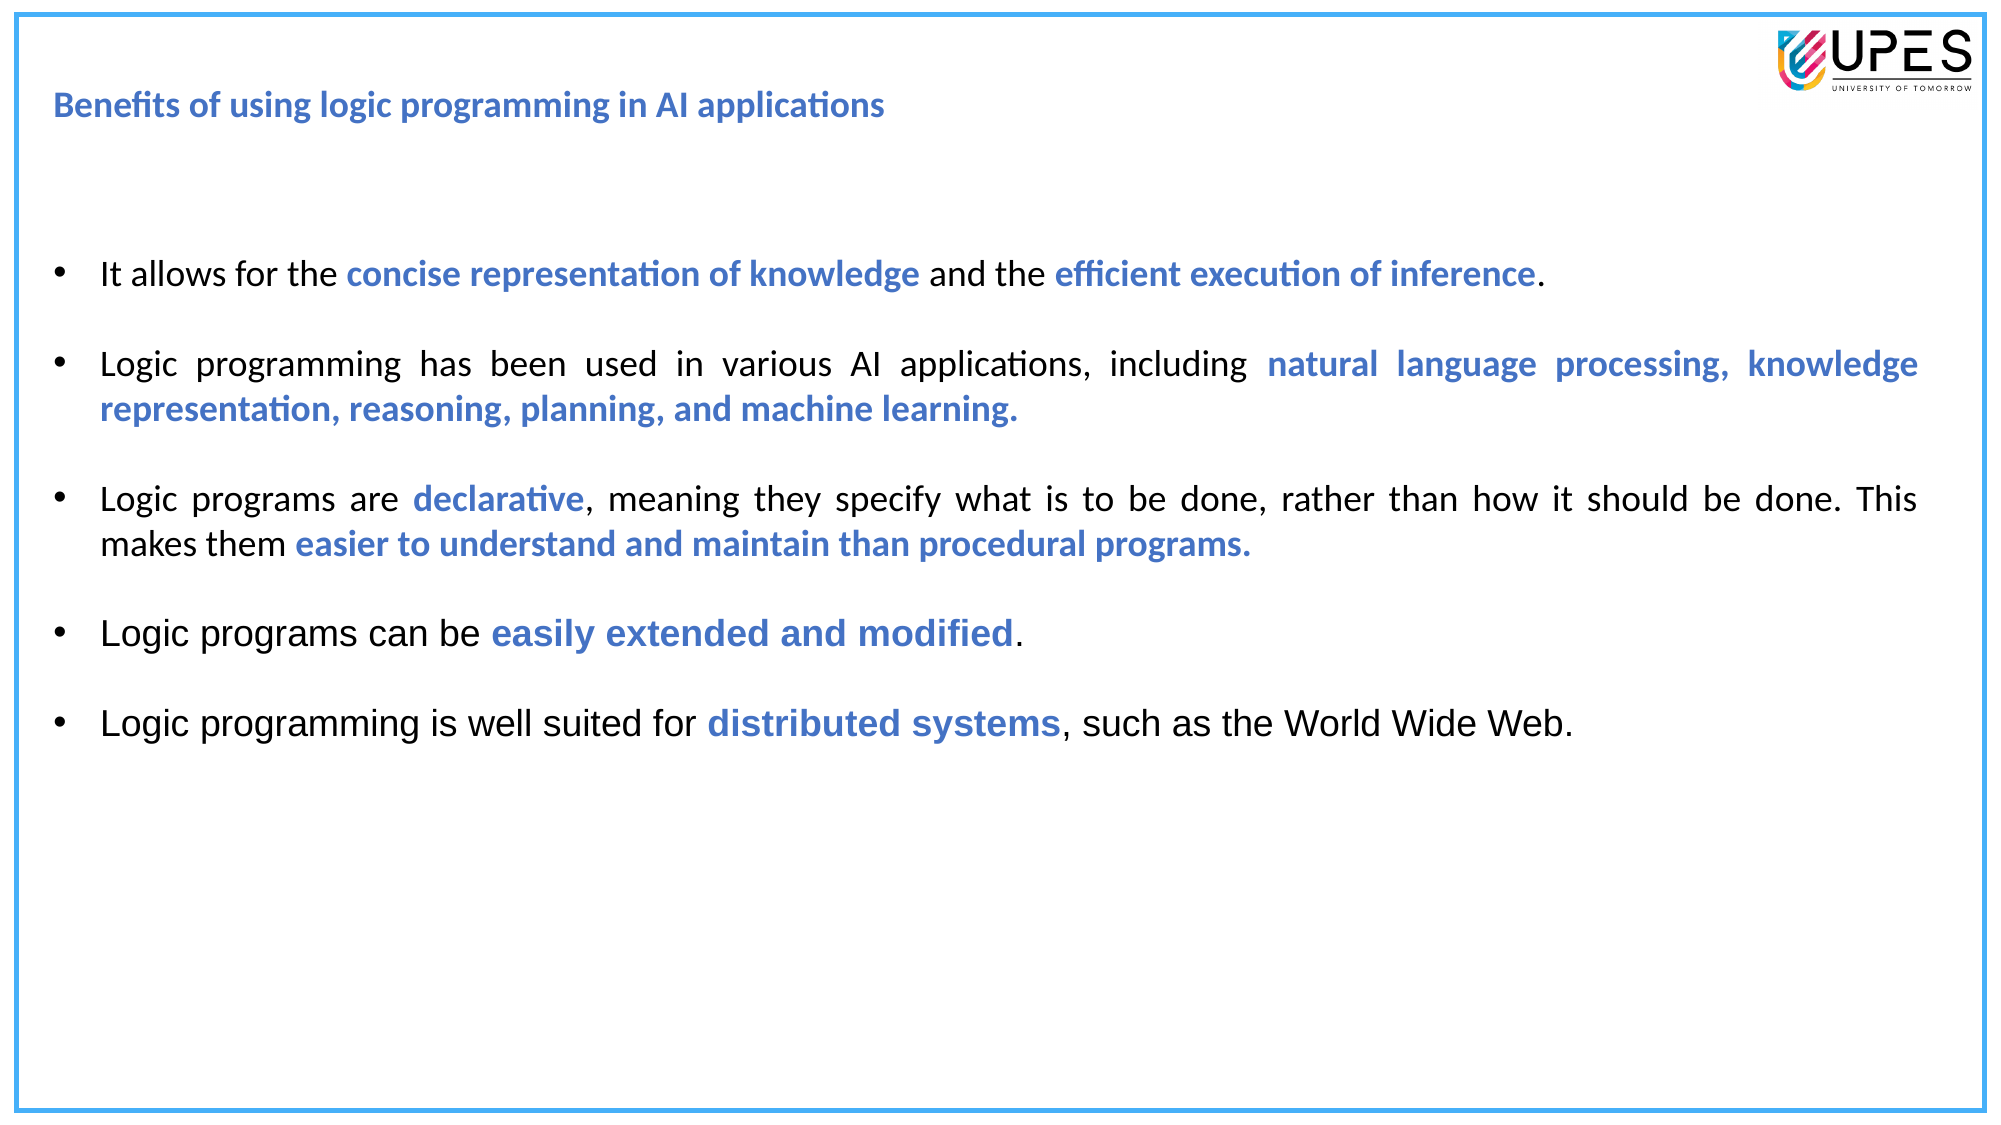

Benefits of using logic programming in AI applications
It allows for the concise representation of knowledge and the efficient execution of inference.

Logic programming has been used in various AI applications, including natural language processing, knowledge representation, reasoning, planning, and machine learning.

Logic programs are declarative, meaning they specify what is to be done, rather than how it should be done. This makes them easier to understand and maintain than procedural programs.

Logic programs can be easily extended and modified.

Logic programming is well suited for distributed systems, such as the World Wide Web.